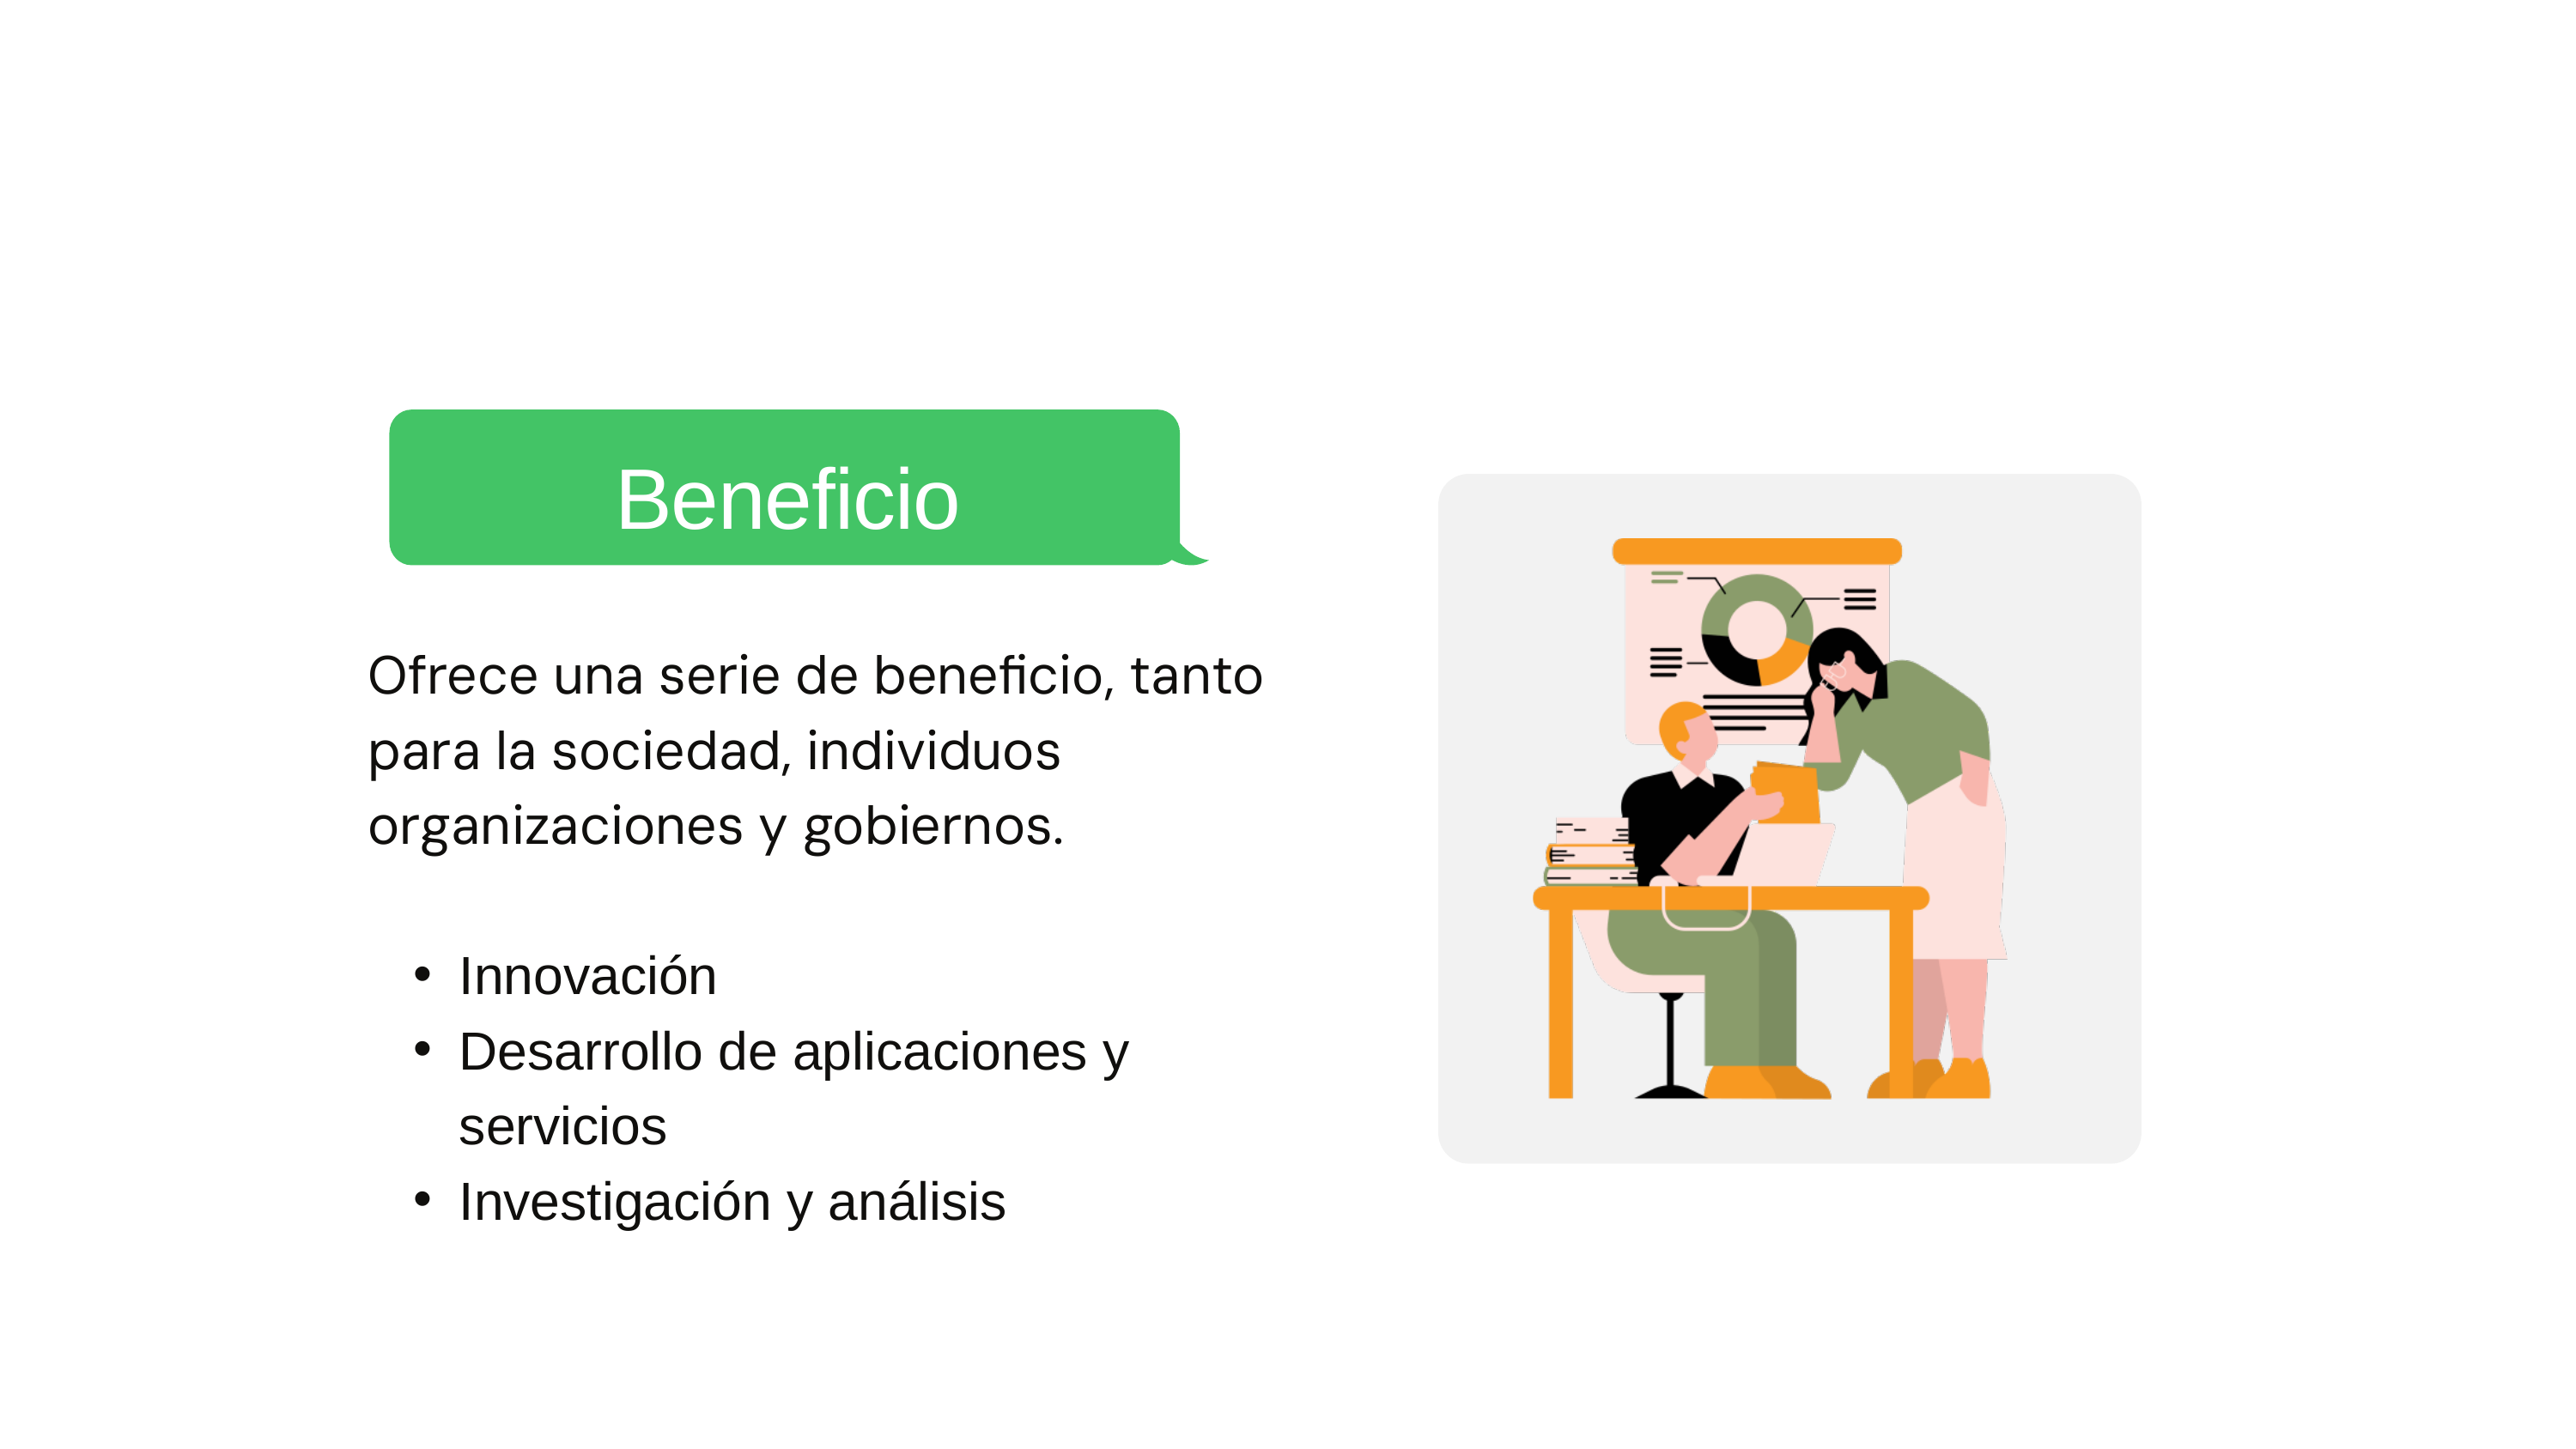

Beneficio

Ofrece una serie de beneficio, tanto para la sociedad, individuos organizaciones y gobiernos.

Innovación
Desarrollo de aplicaciones y servicios
Investigación y análisis